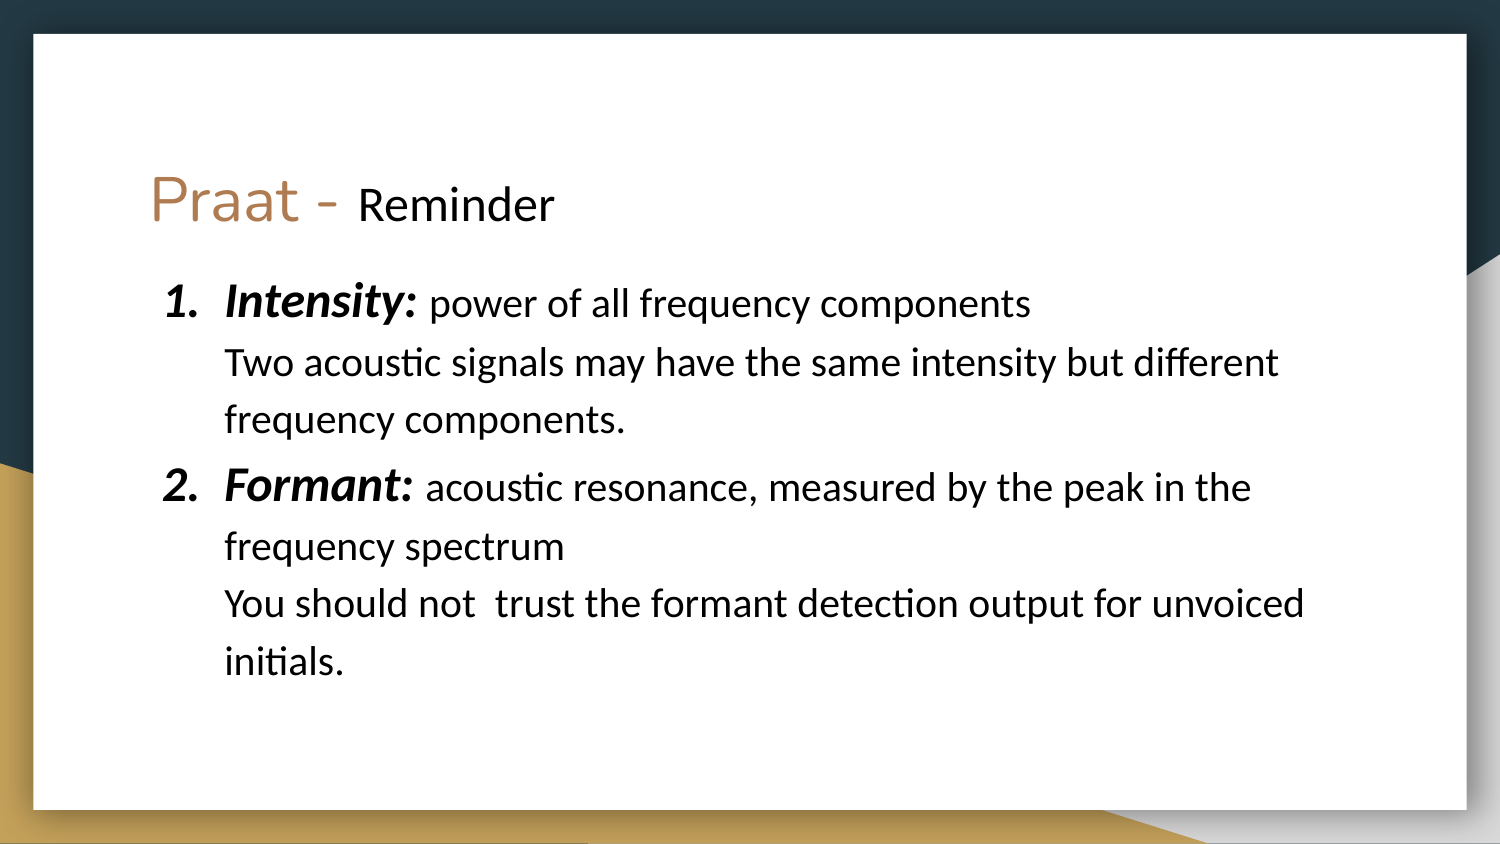

# Praat - Reminder
Intensity: power of all frequency components
Two acoustic signals may have the same intensity but different frequency components.
Formant: acoustic resonance, measured by the peak in the frequency spectrum
You should not  trust the formant detection output for unvoiced initials.